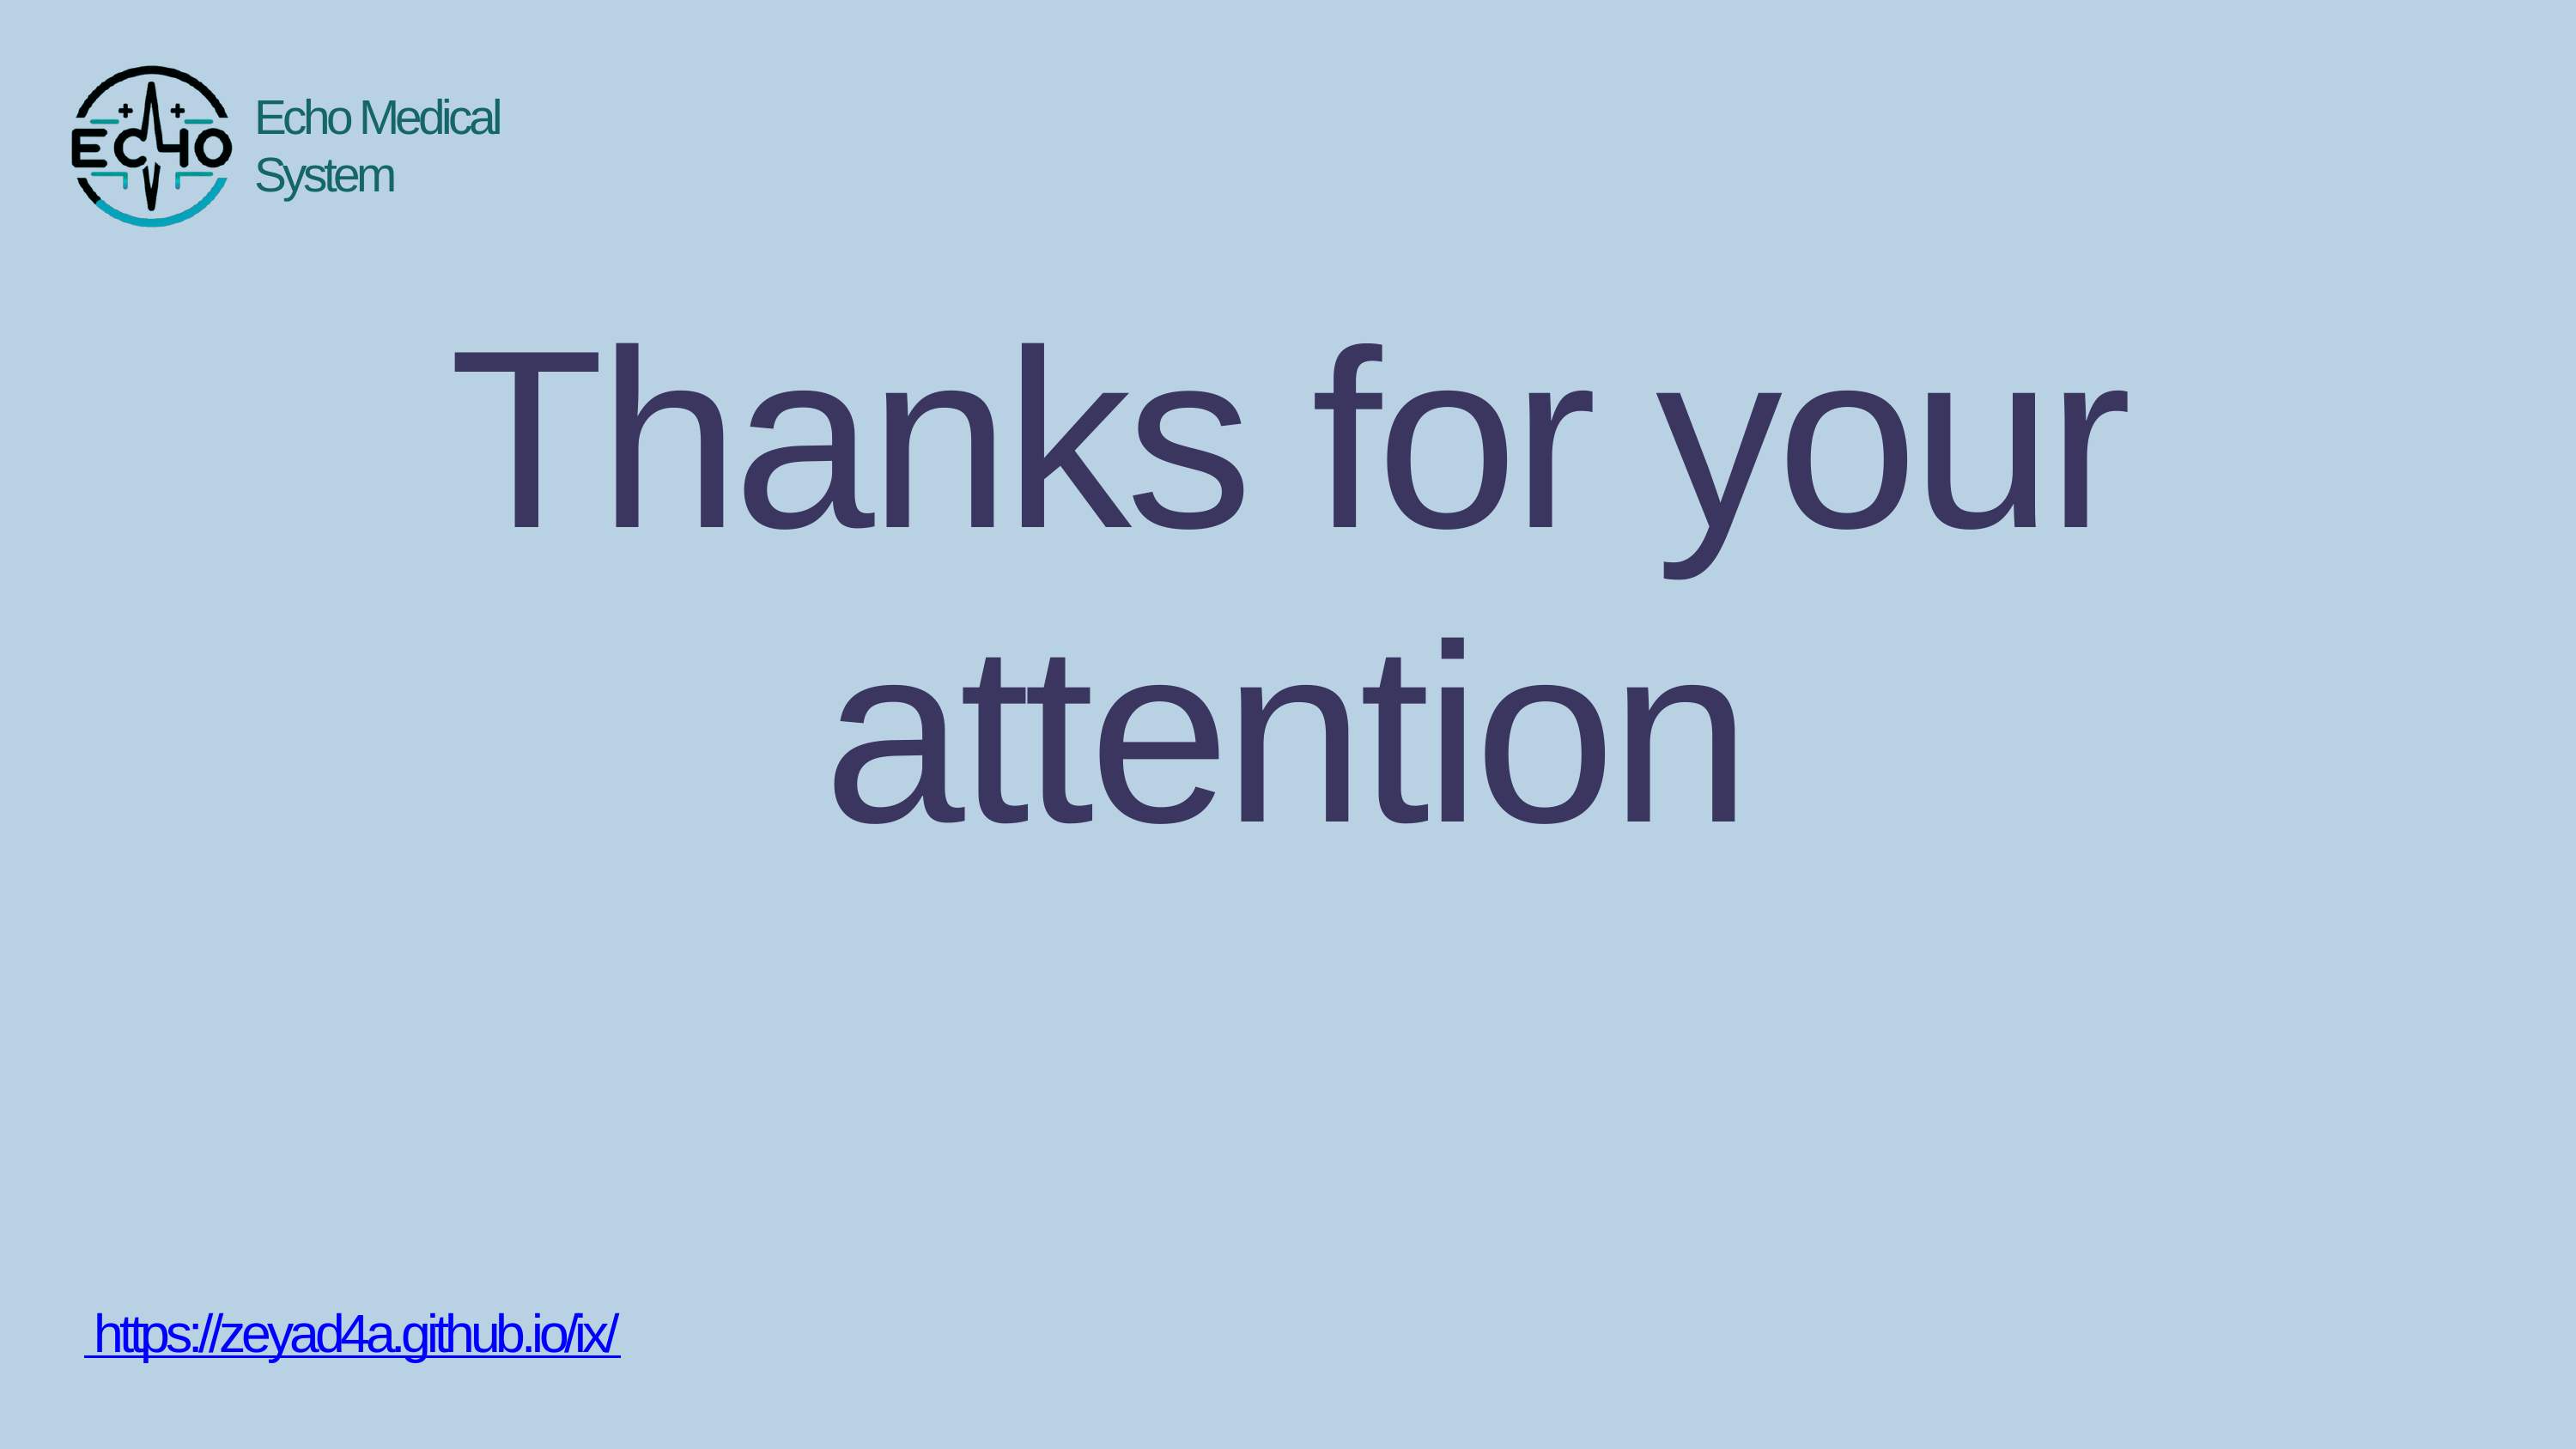

Echo Medical System
Thanks for your attention
    https://zeyad4a.github.io/ix/